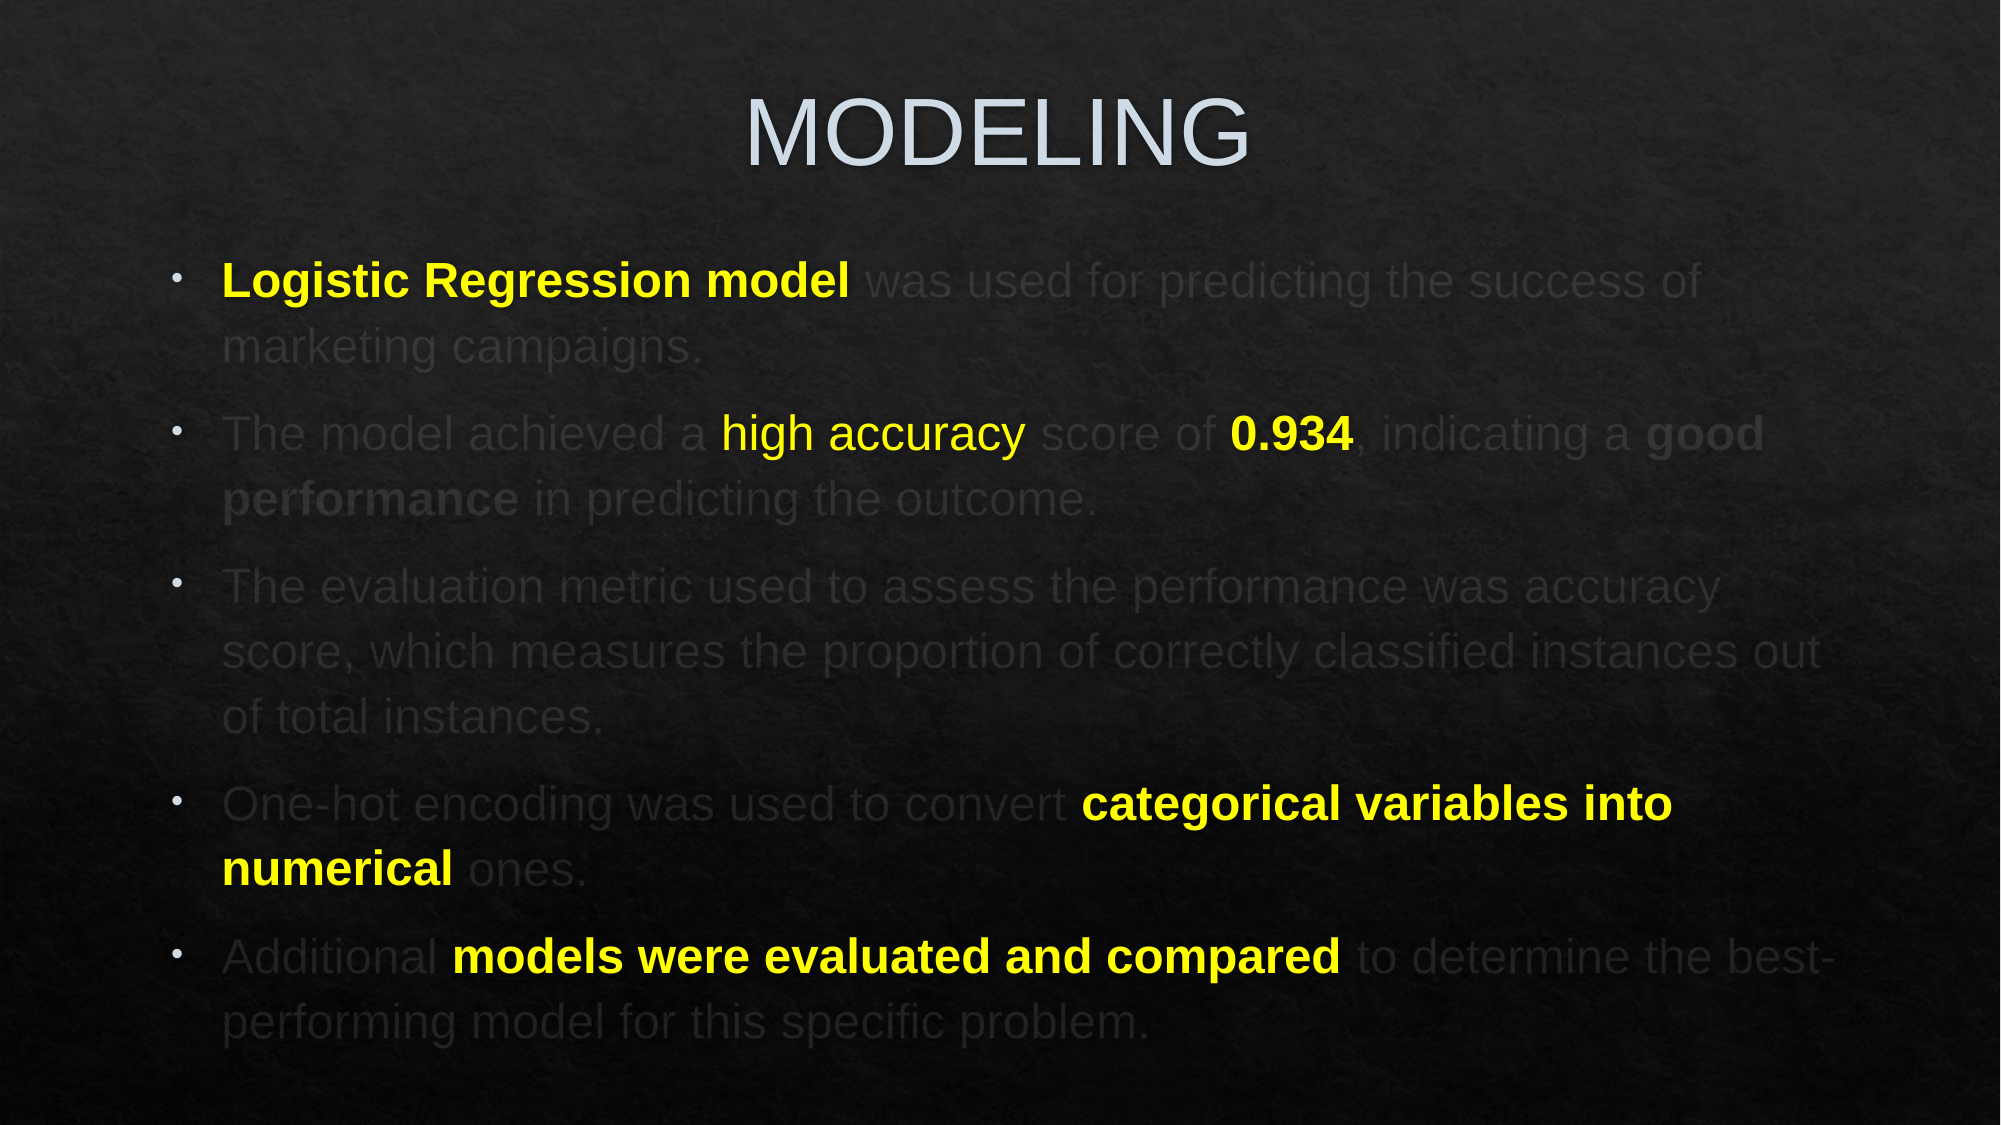

# MODELING
Logistic Regression model was used for predicting the success of marketing campaigns.
The model achieved a high accuracy score of 0.934, indicating a good performance in predicting the outcome.
The evaluation metric used to assess the performance was accuracy score, which measures the proportion of correctly classified instances out of total instances.
One-hot encoding was used to convert categorical variables into numerical ones.
Additional models were evaluated and compared to determine the best-performing model for this specific problem.